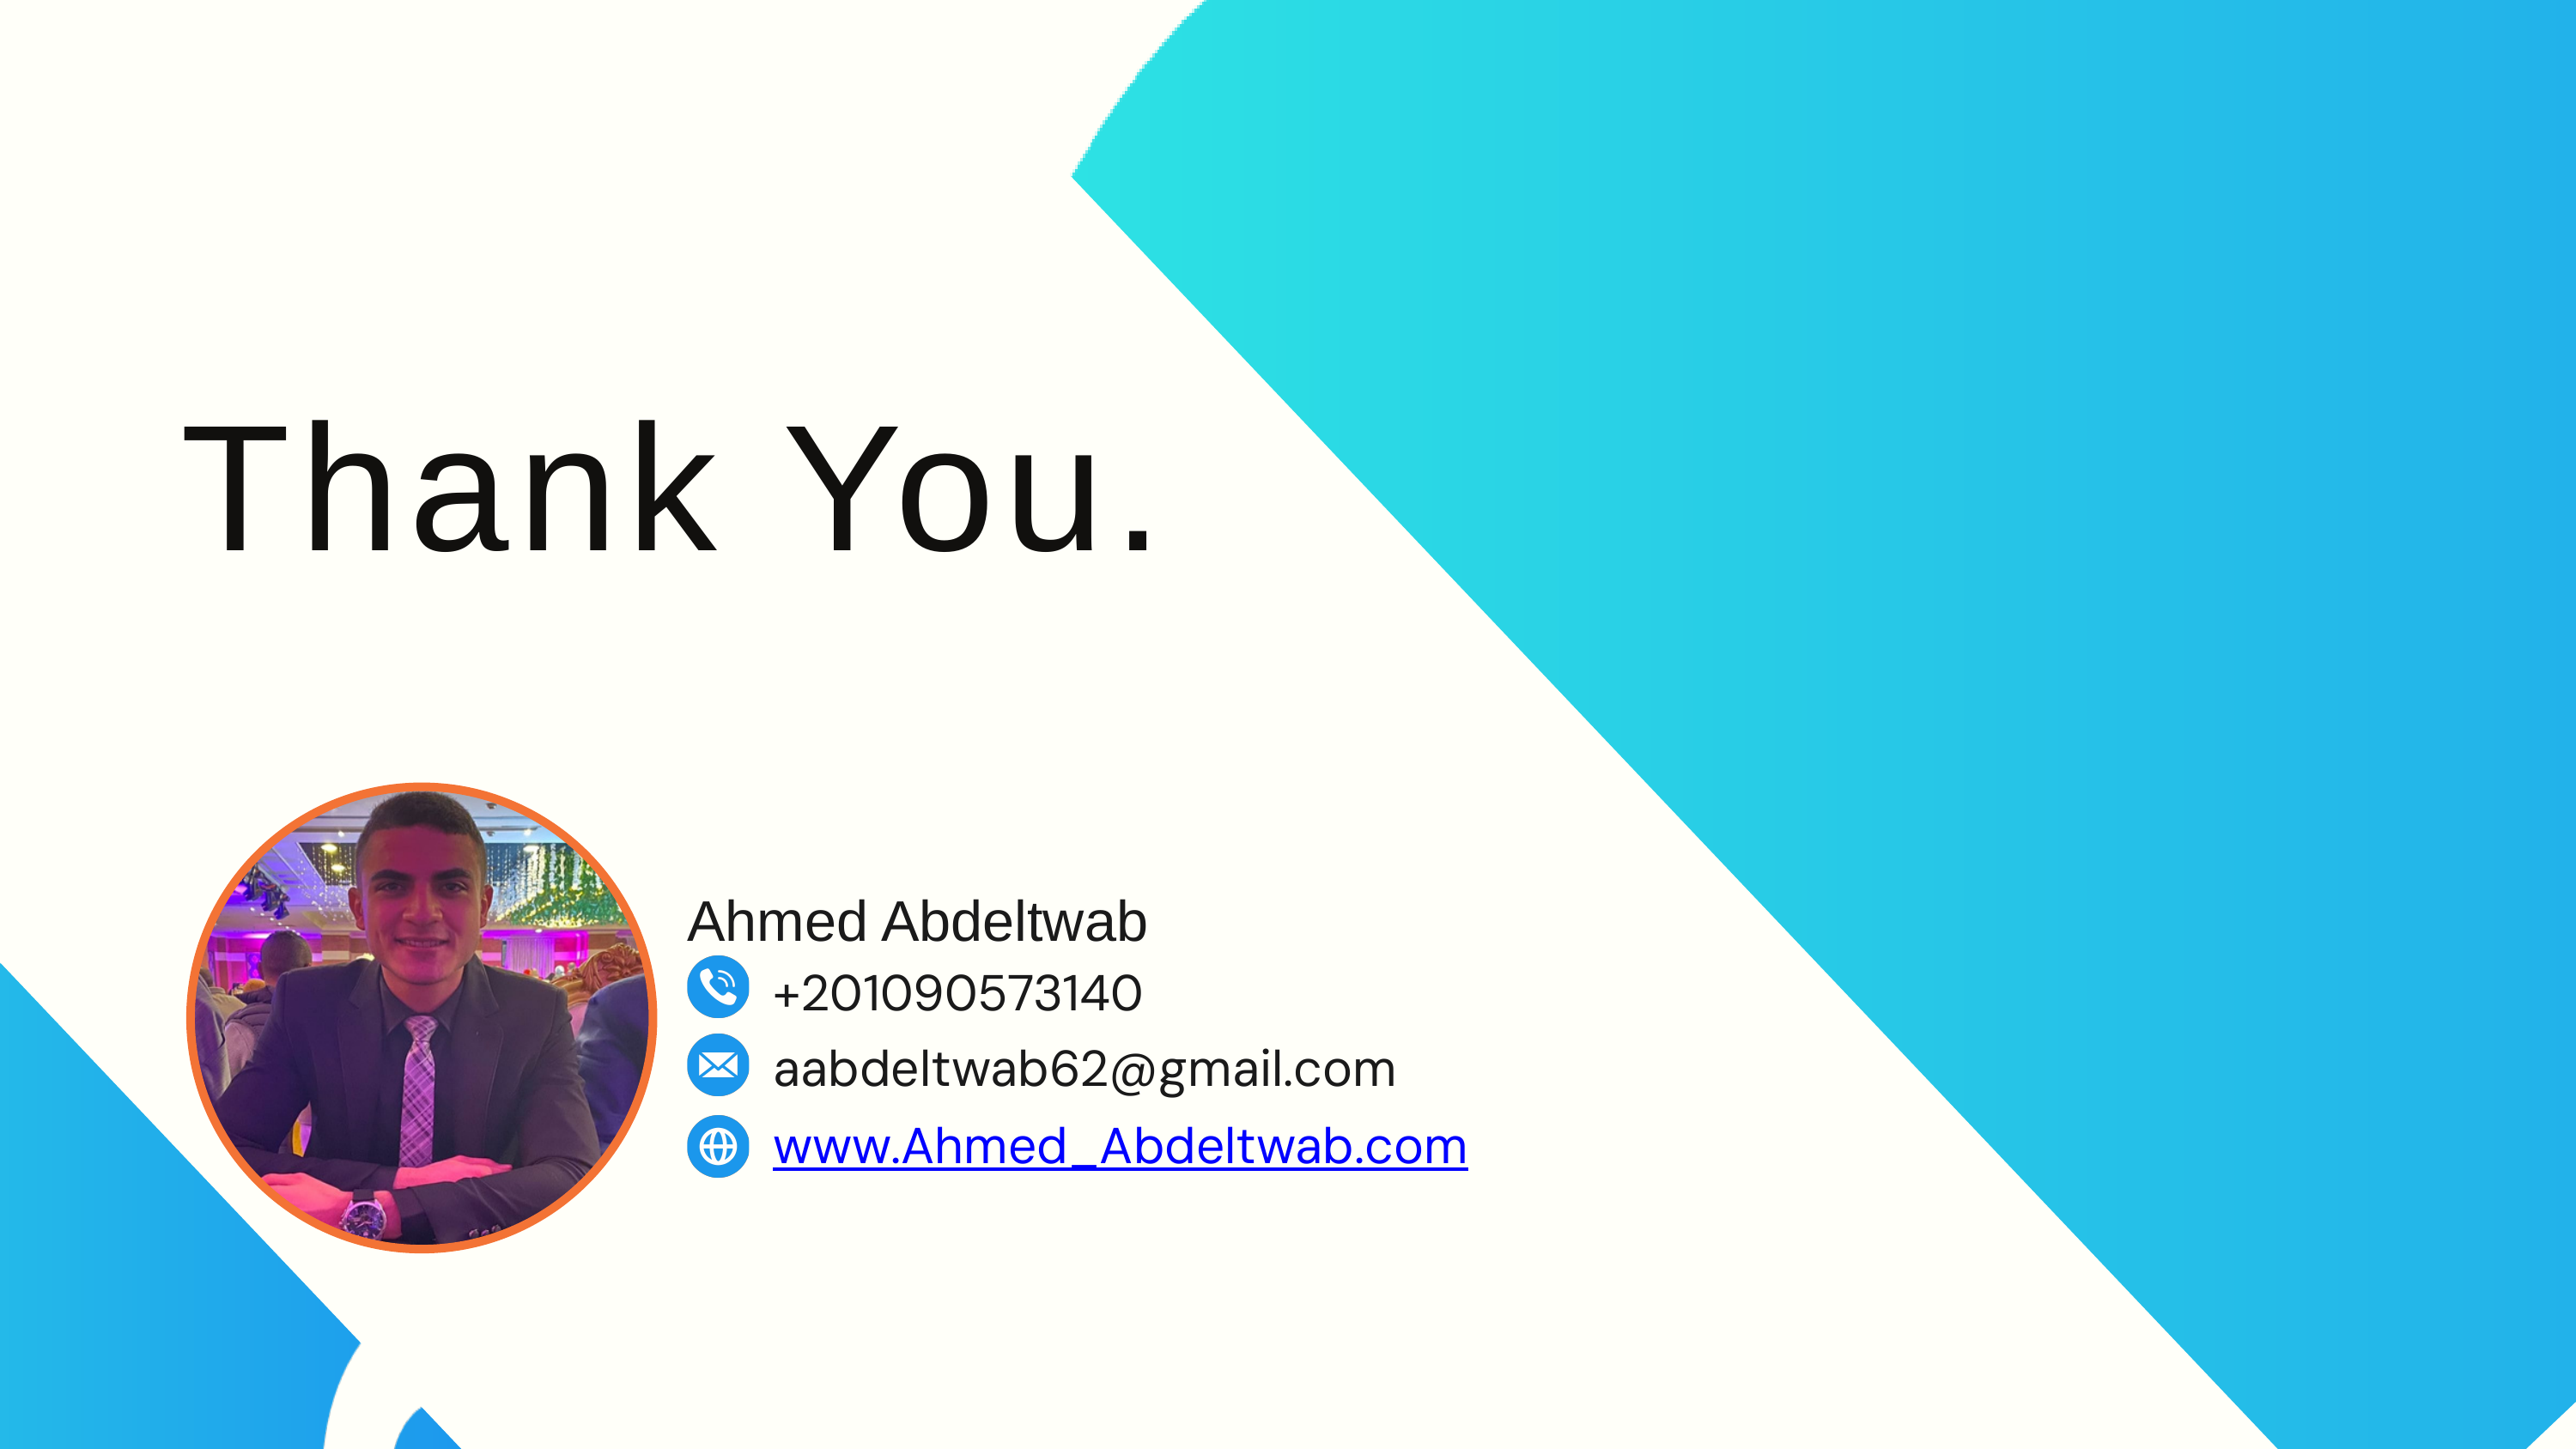

Thank You.

Ahmed Abdeltwab
+201090573140

aabdeltwab62@gmail.com

www.Ahmed_Abdeltwab.com